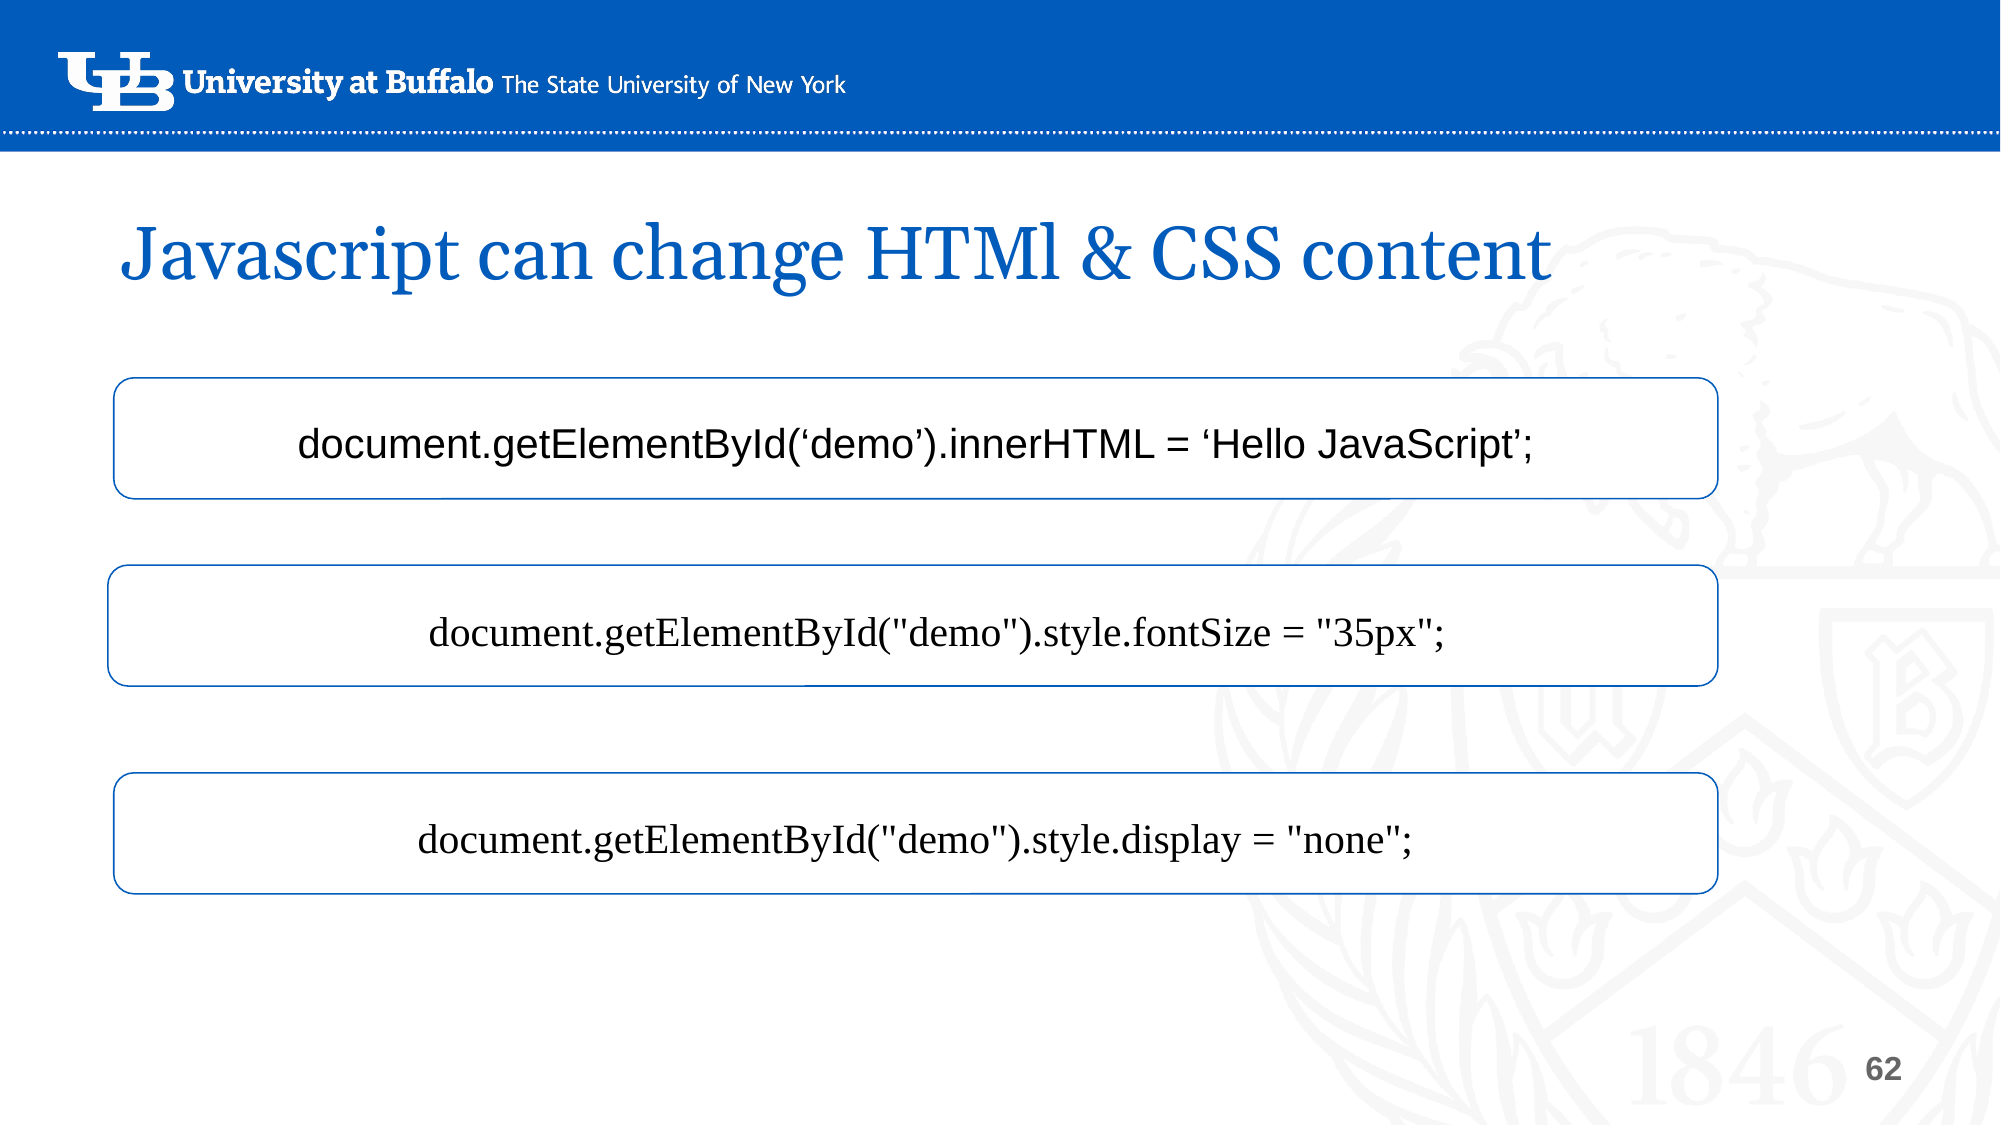

Javascript can change HTMl & CSS content
document.getElementById(‘demo’).innerHTML = ‘Hello JavaScript’;
document.getElementById("demo").style.fontSize = "35px";
document.getElementById("demo").style.display = "none";
62